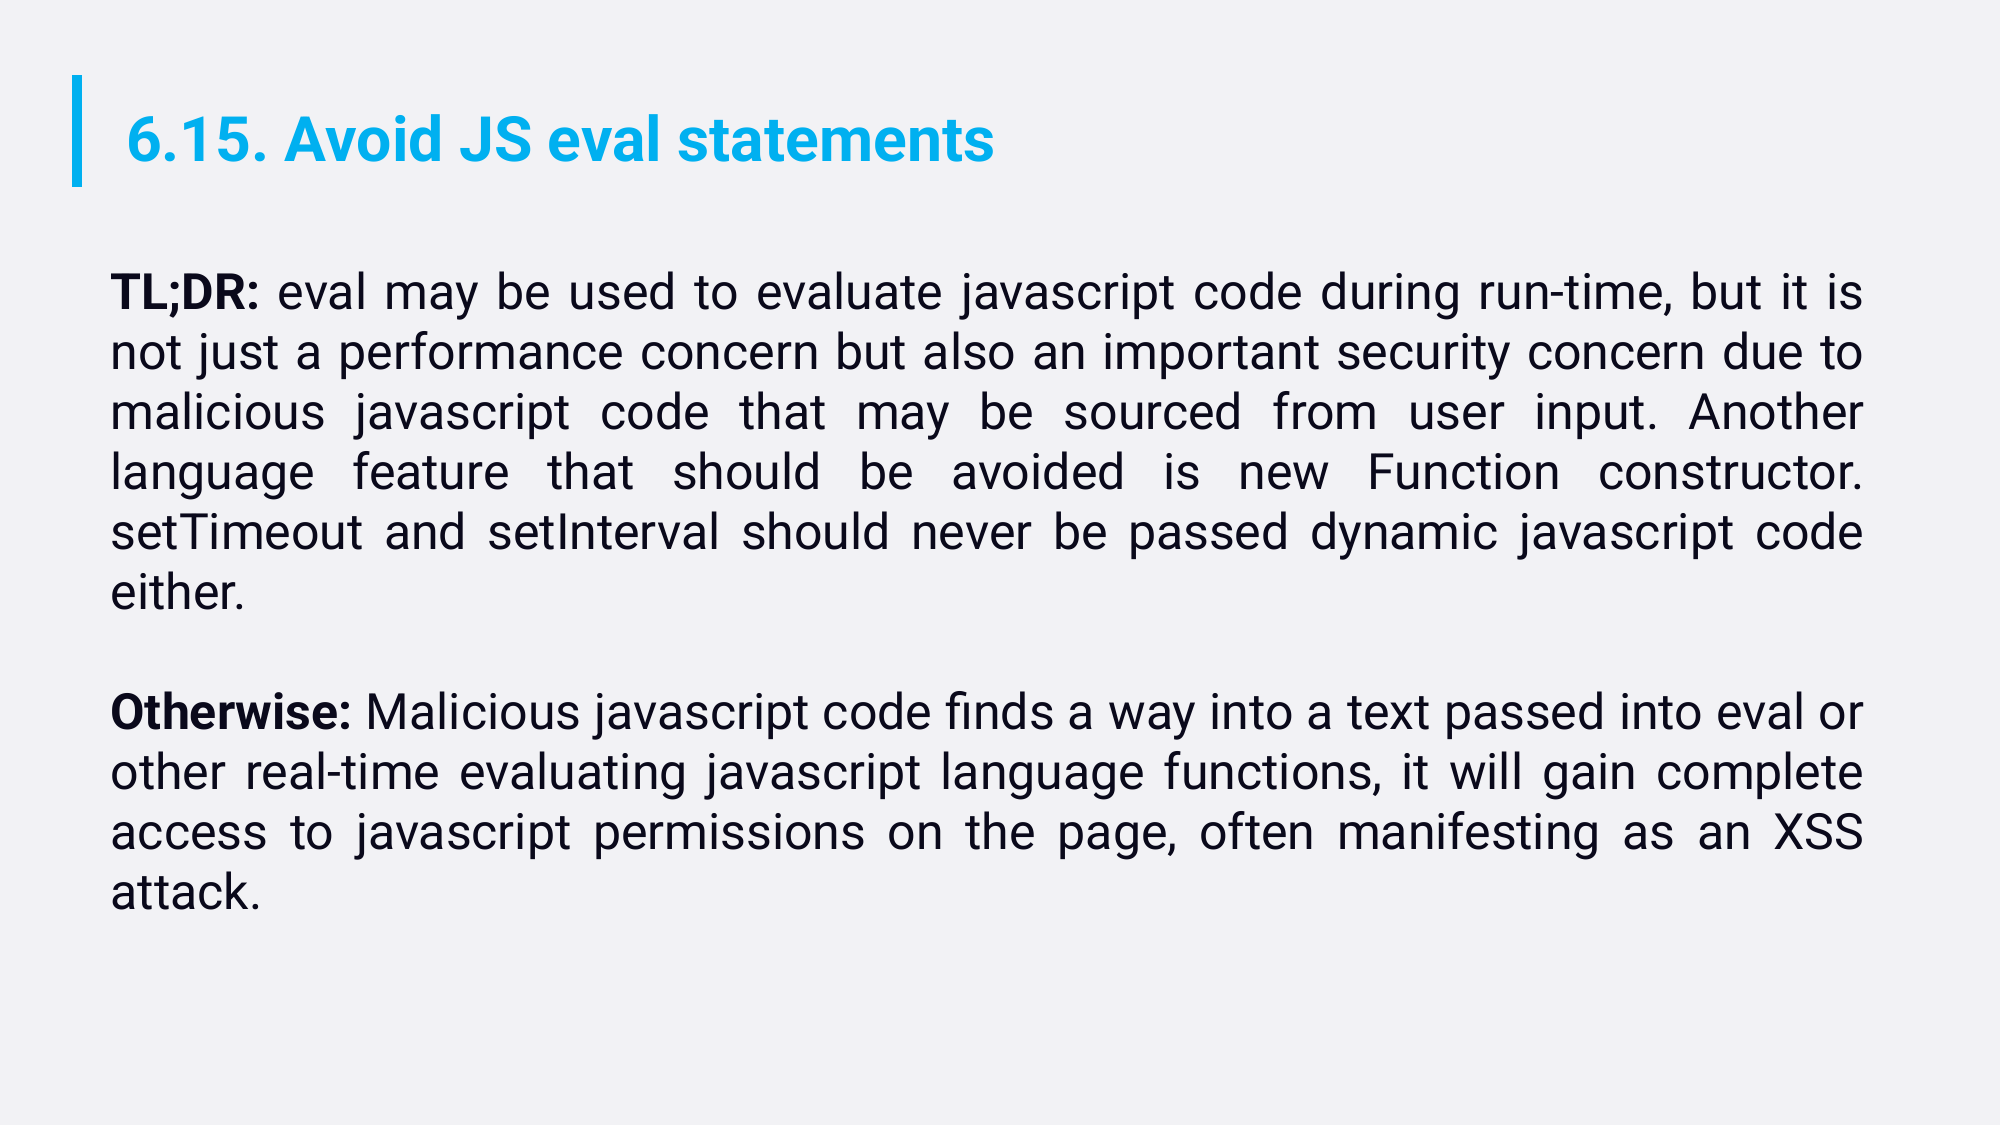

# 6.15. Avoid JS eval statements
TL;DR: eval may be used to evaluate javascript code during run-time, but it is not just a performance concern but also an important security concern due to malicious javascript code that may be sourced from user input. Another language feature that should be avoided is new Function constructor. setTimeout and setInterval should never be passed dynamic javascript code either.

Otherwise: Malicious javascript code finds a way into a text passed into eval or other real-time evaluating javascript language functions, it will gain complete access to javascript permissions on the page, often manifesting as an XSS attack.